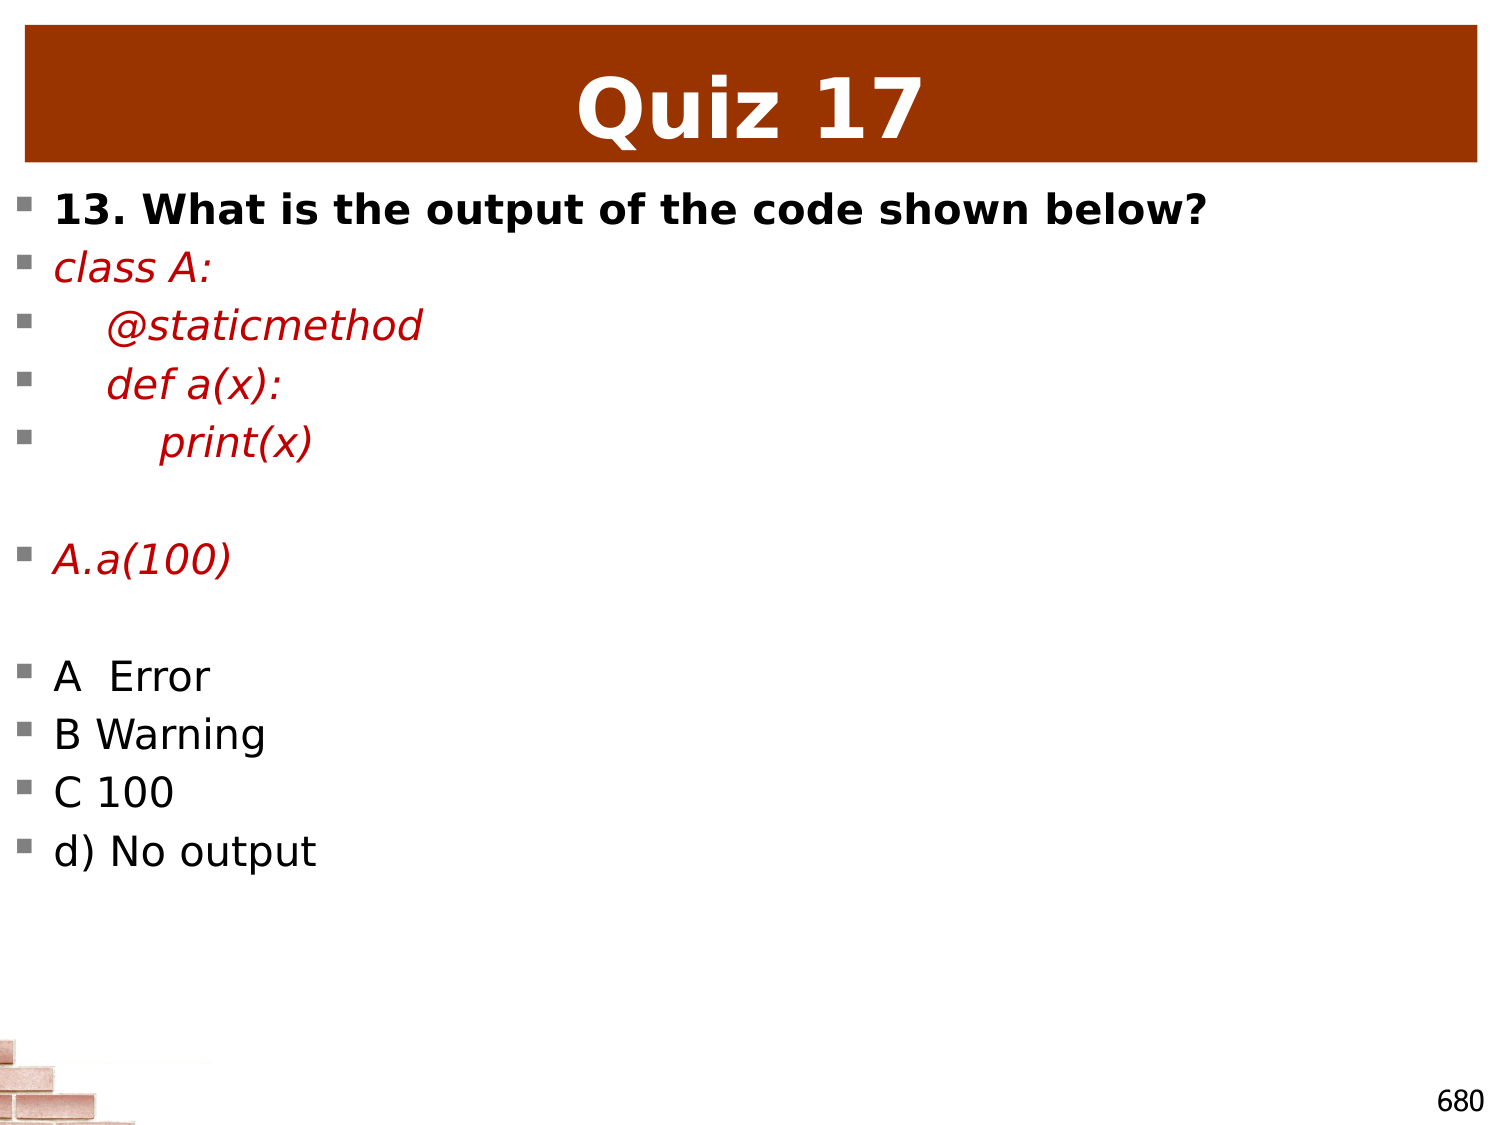

# Quiz 17
13. What is the output of the code shown below?
class A:
    @staticmethod
    def a(x):
        print(x)

A.a(100)

A  Error
B Warning
C 100
d) No output
680